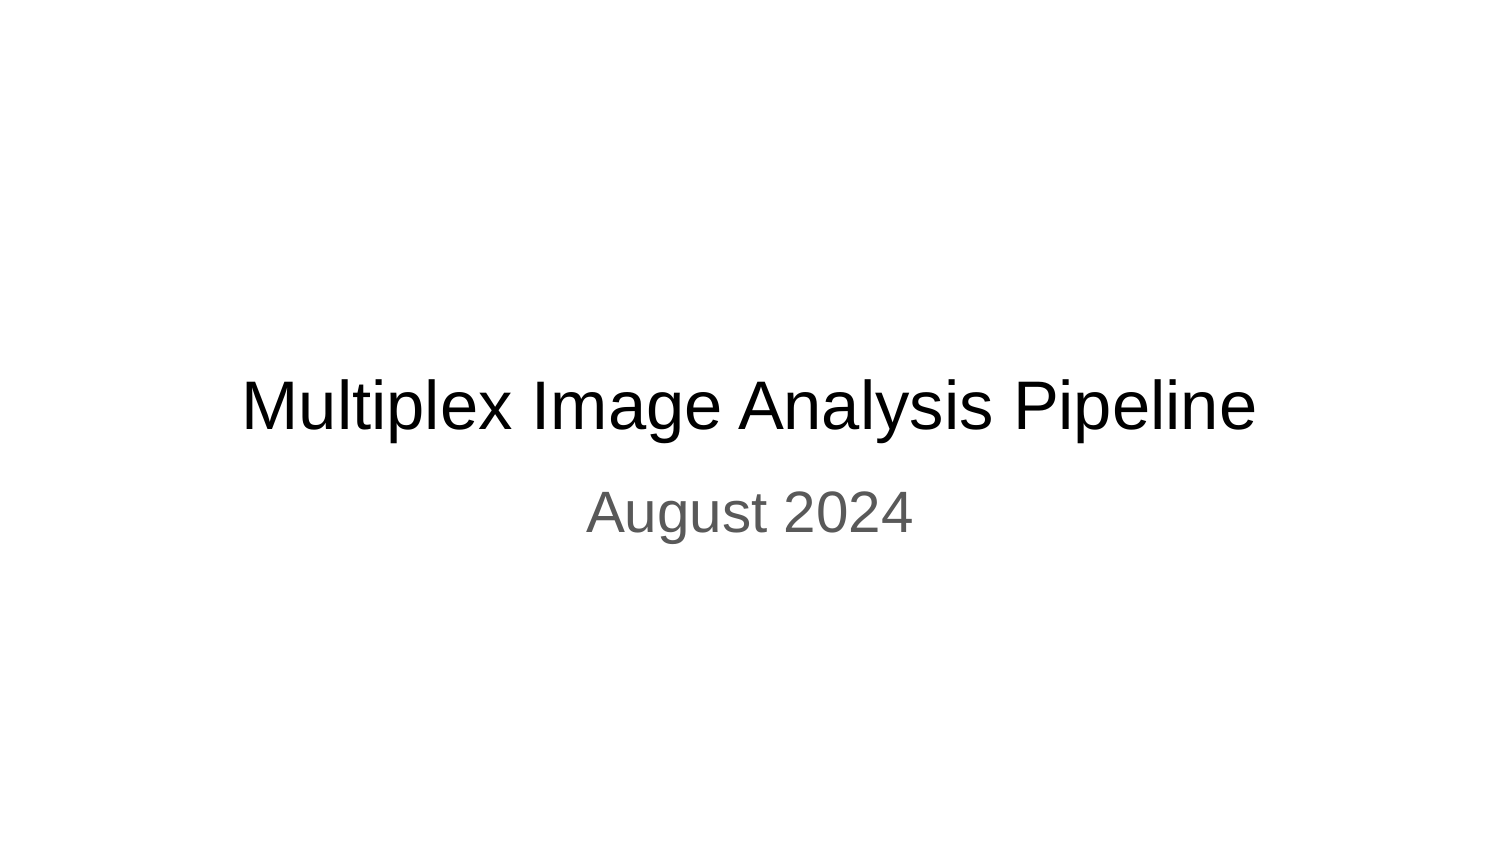

# Multiplex Image Analysis Pipeline
August 2024